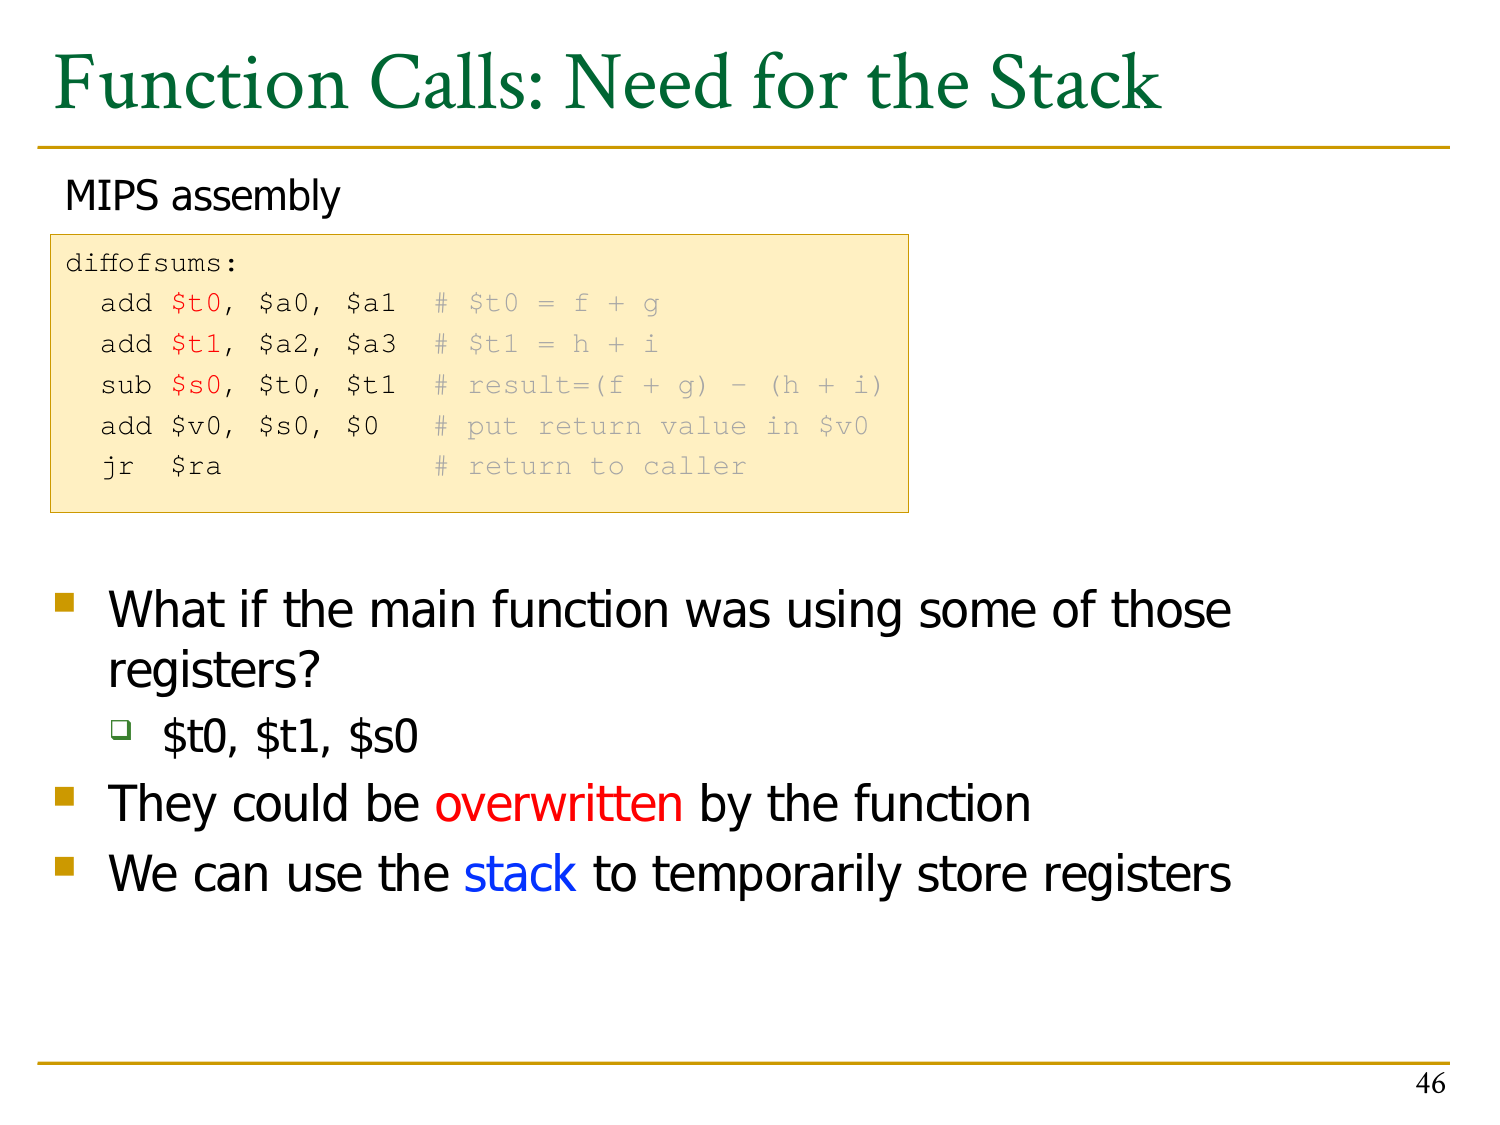

# Function Calls: Need for the Stack

What if the main function was using some of those registers?
$t0, $t1, $s0
They could be overwritten by the function
We can use the stack to temporarily store registers
MIPS assembly
diffofsums:
  add $t0, $a0, $a1  # $t0 = f + g
  add $t1, $a2, $a3  # $t1 = h + i
  sub $s0, $t0, $t1  # result=(f + g) - (h + i)
  add $v0, $s0, $0   # put return value in $v0
  jr  $ra            # return to caller

46